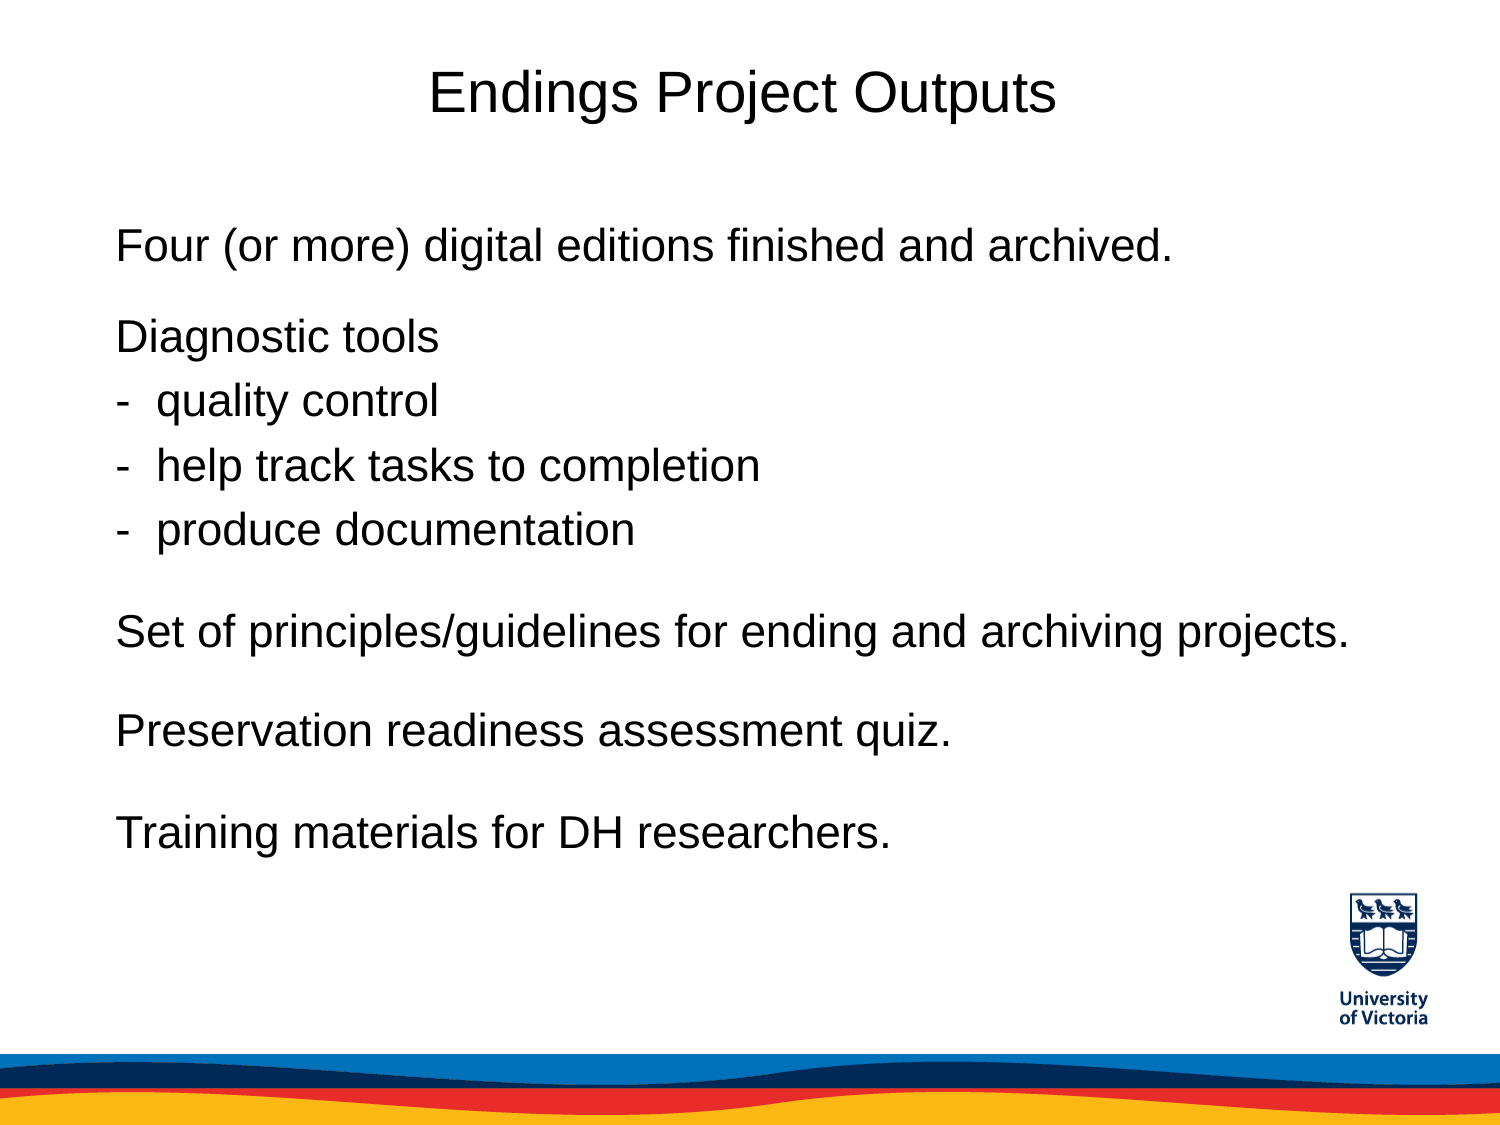

# Endings Project Outputs
Four (or more) digital editions finished and archived.

Diagnostic tools
-  quality control
-  help track tasks to completion
-  produce documentation

Set of principles/guidelines for ending and archiving projects.

Preservation readiness assessment quiz.

Training materials for DH researchers.